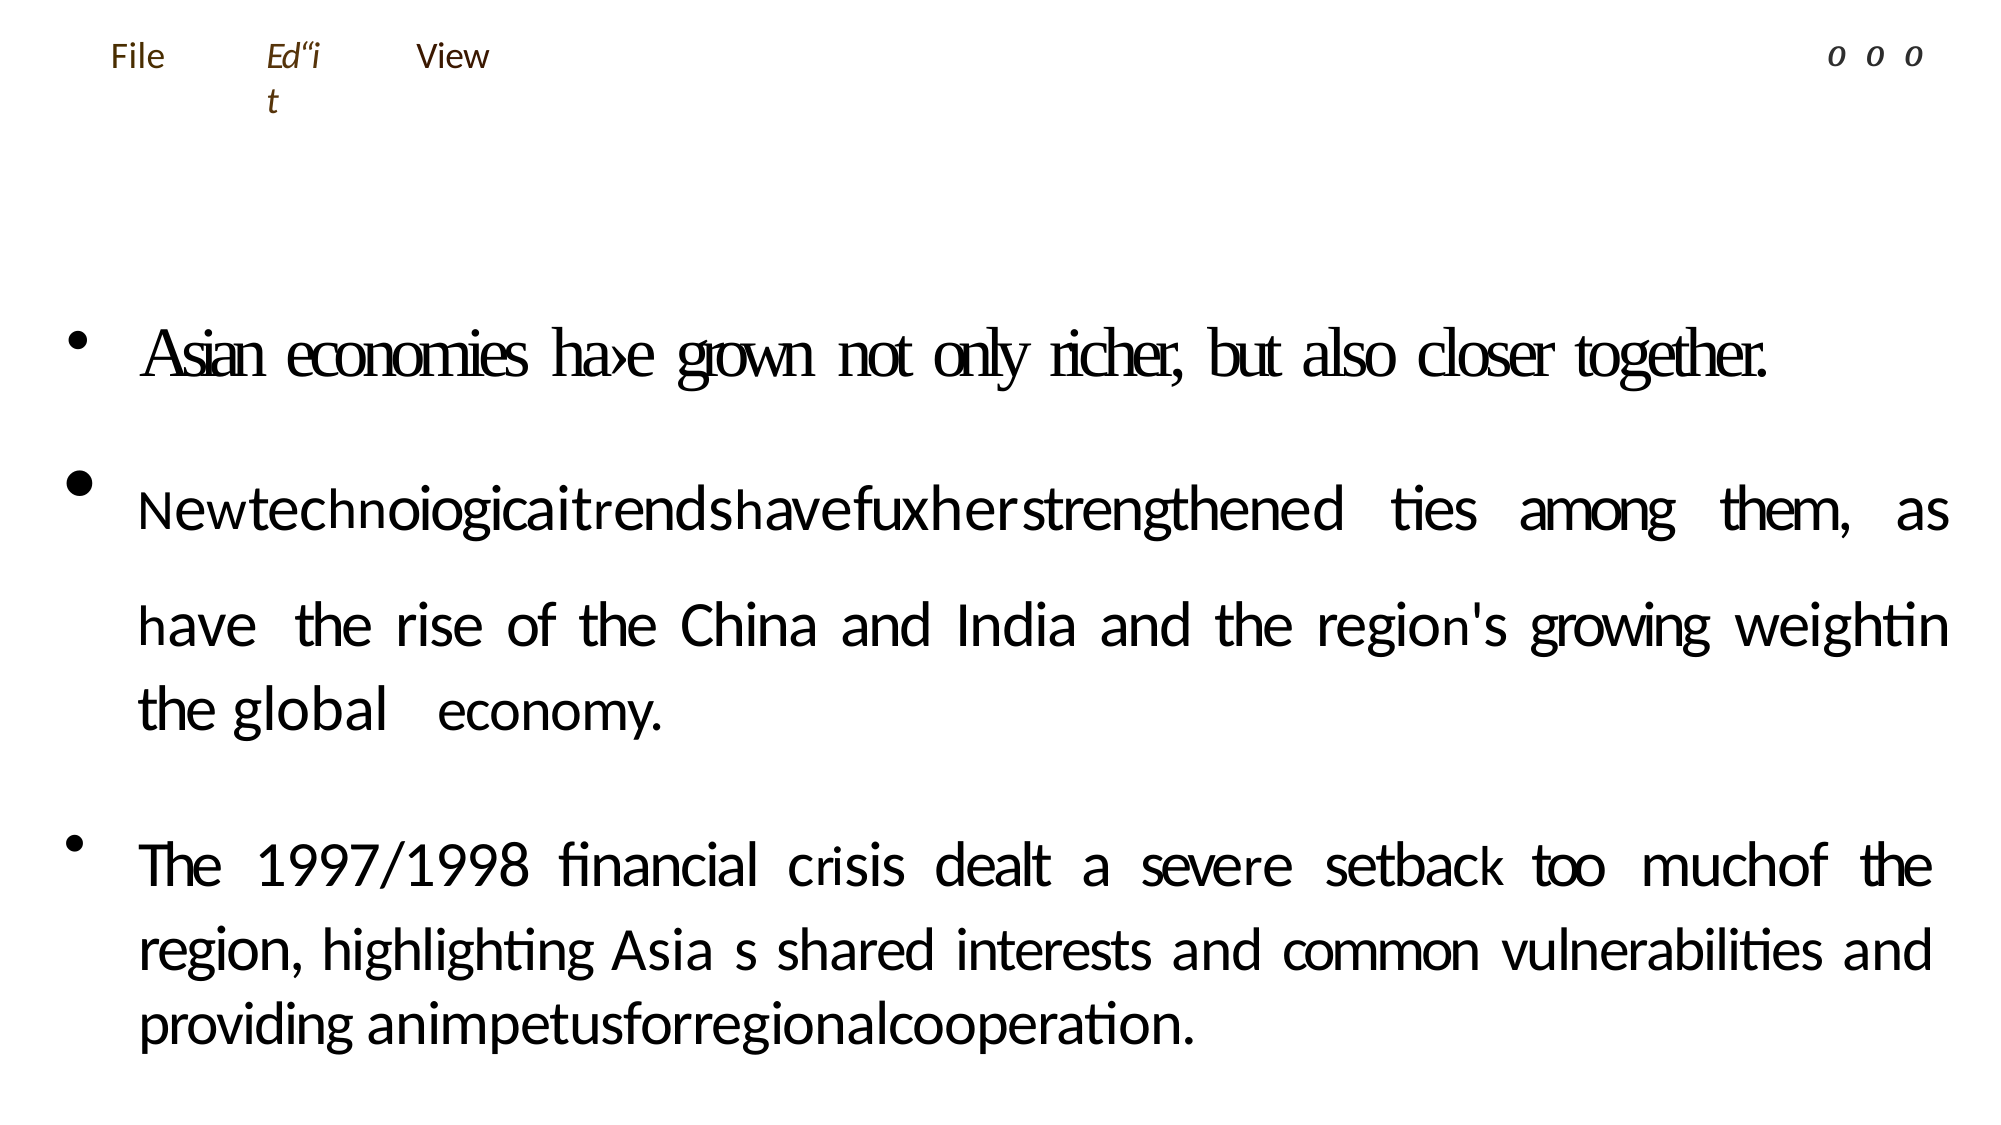

o o o
File
Ed“it
View
Asian economies ha›e grown not only richer, but also closer together.
Newtechnoiogicaitrendshavefuxherstrengthened ties among them, as have 	the rise of the China and India and the region's growing weightin the global 	economy.
The 1997/1998 financial crisis dealt a severe setback too muchof the region, highlighting Asia s shared interests and common vulnerabilities and providing animpetusforregionalcooperation.